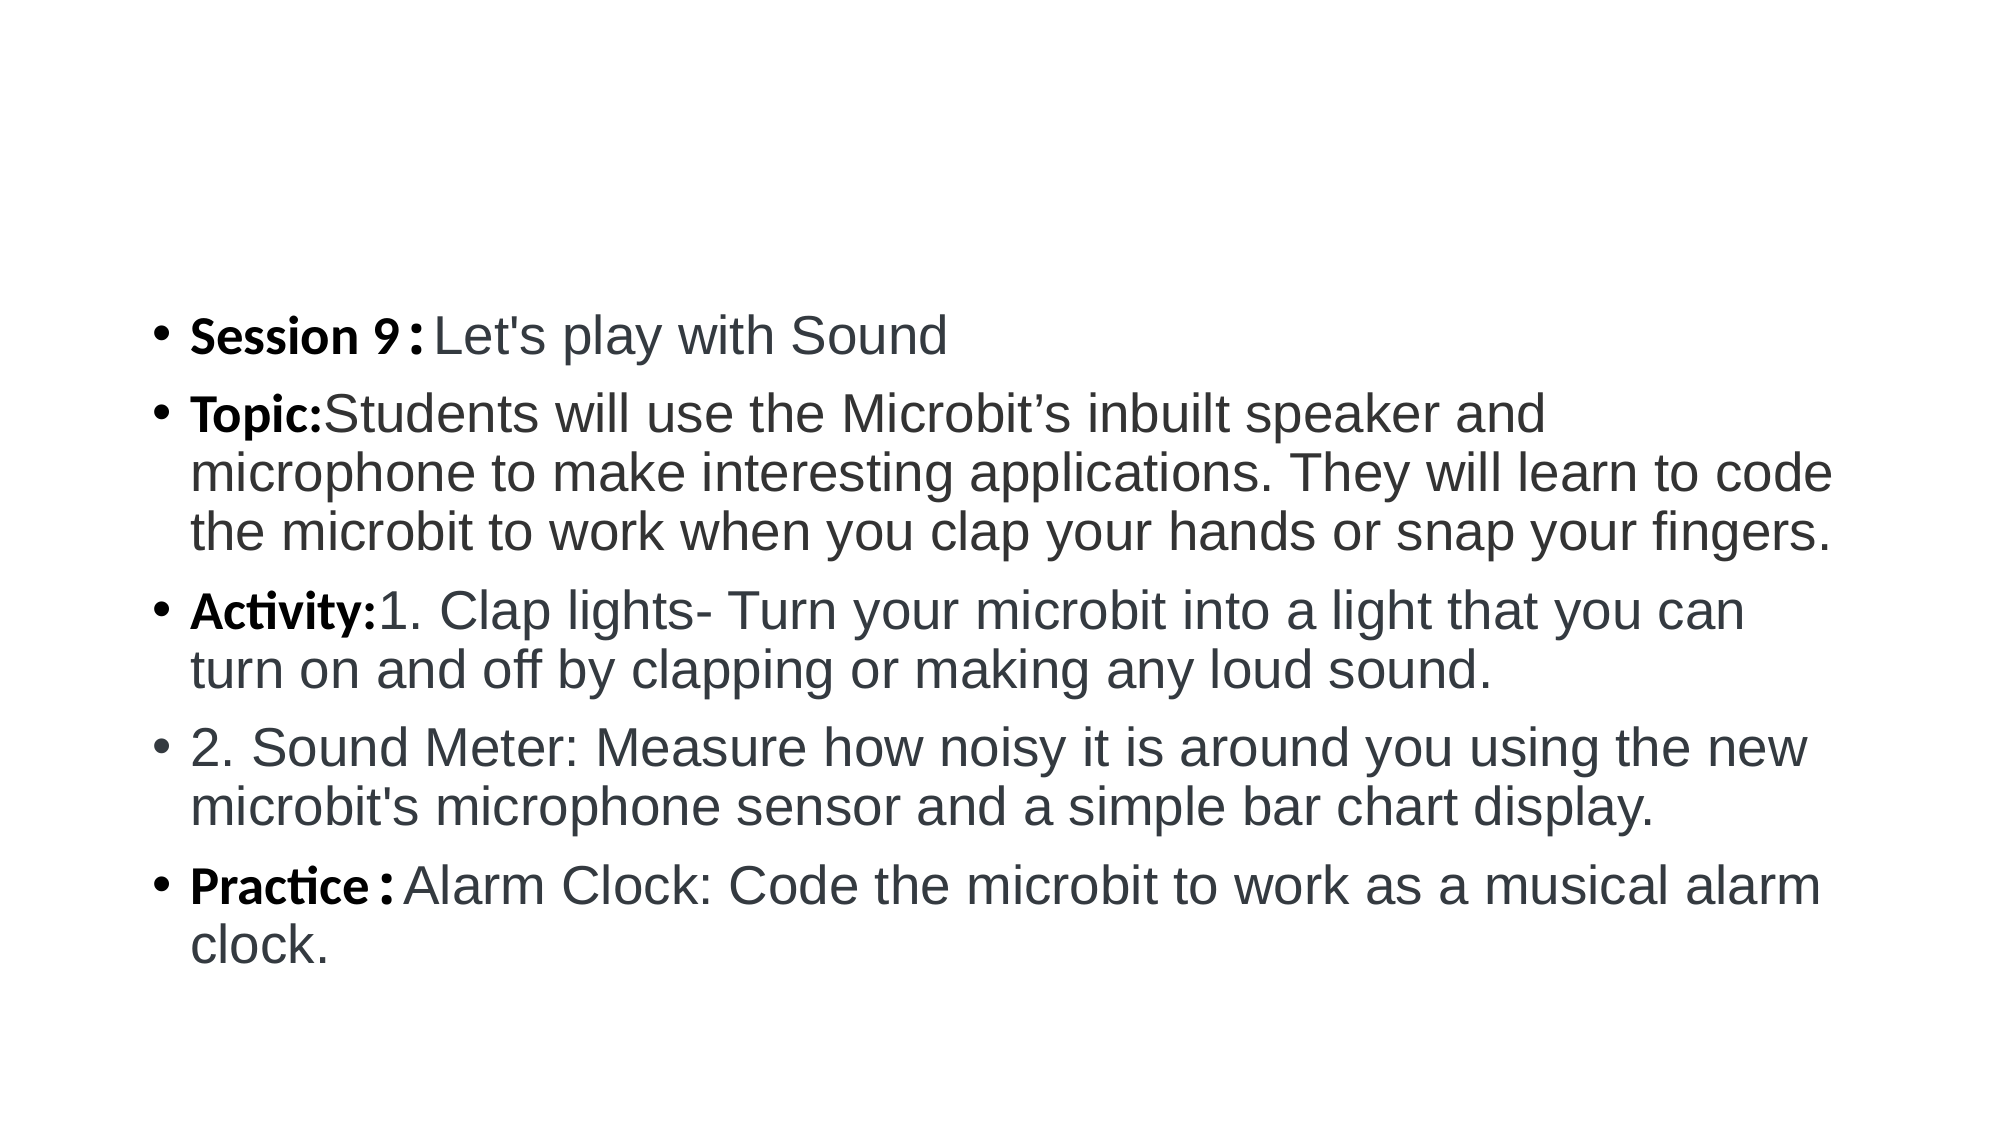

Session 9:Let's play with Sound
Topic:Students will use the Microbit’s inbuilt speaker and microphone to make interesting applications. They will learn to code the microbit to work when you clap your hands or snap your fingers.
Activity:1. Clap lights- Turn your microbit into a light that you can turn on and off by clapping or making any loud sound.
2. Sound Meter: Measure how noisy it is around you using the new microbit's microphone sensor and a simple bar chart display.​
Practice:Alarm Clock: Code the microbit to work as a musical alarm clock.